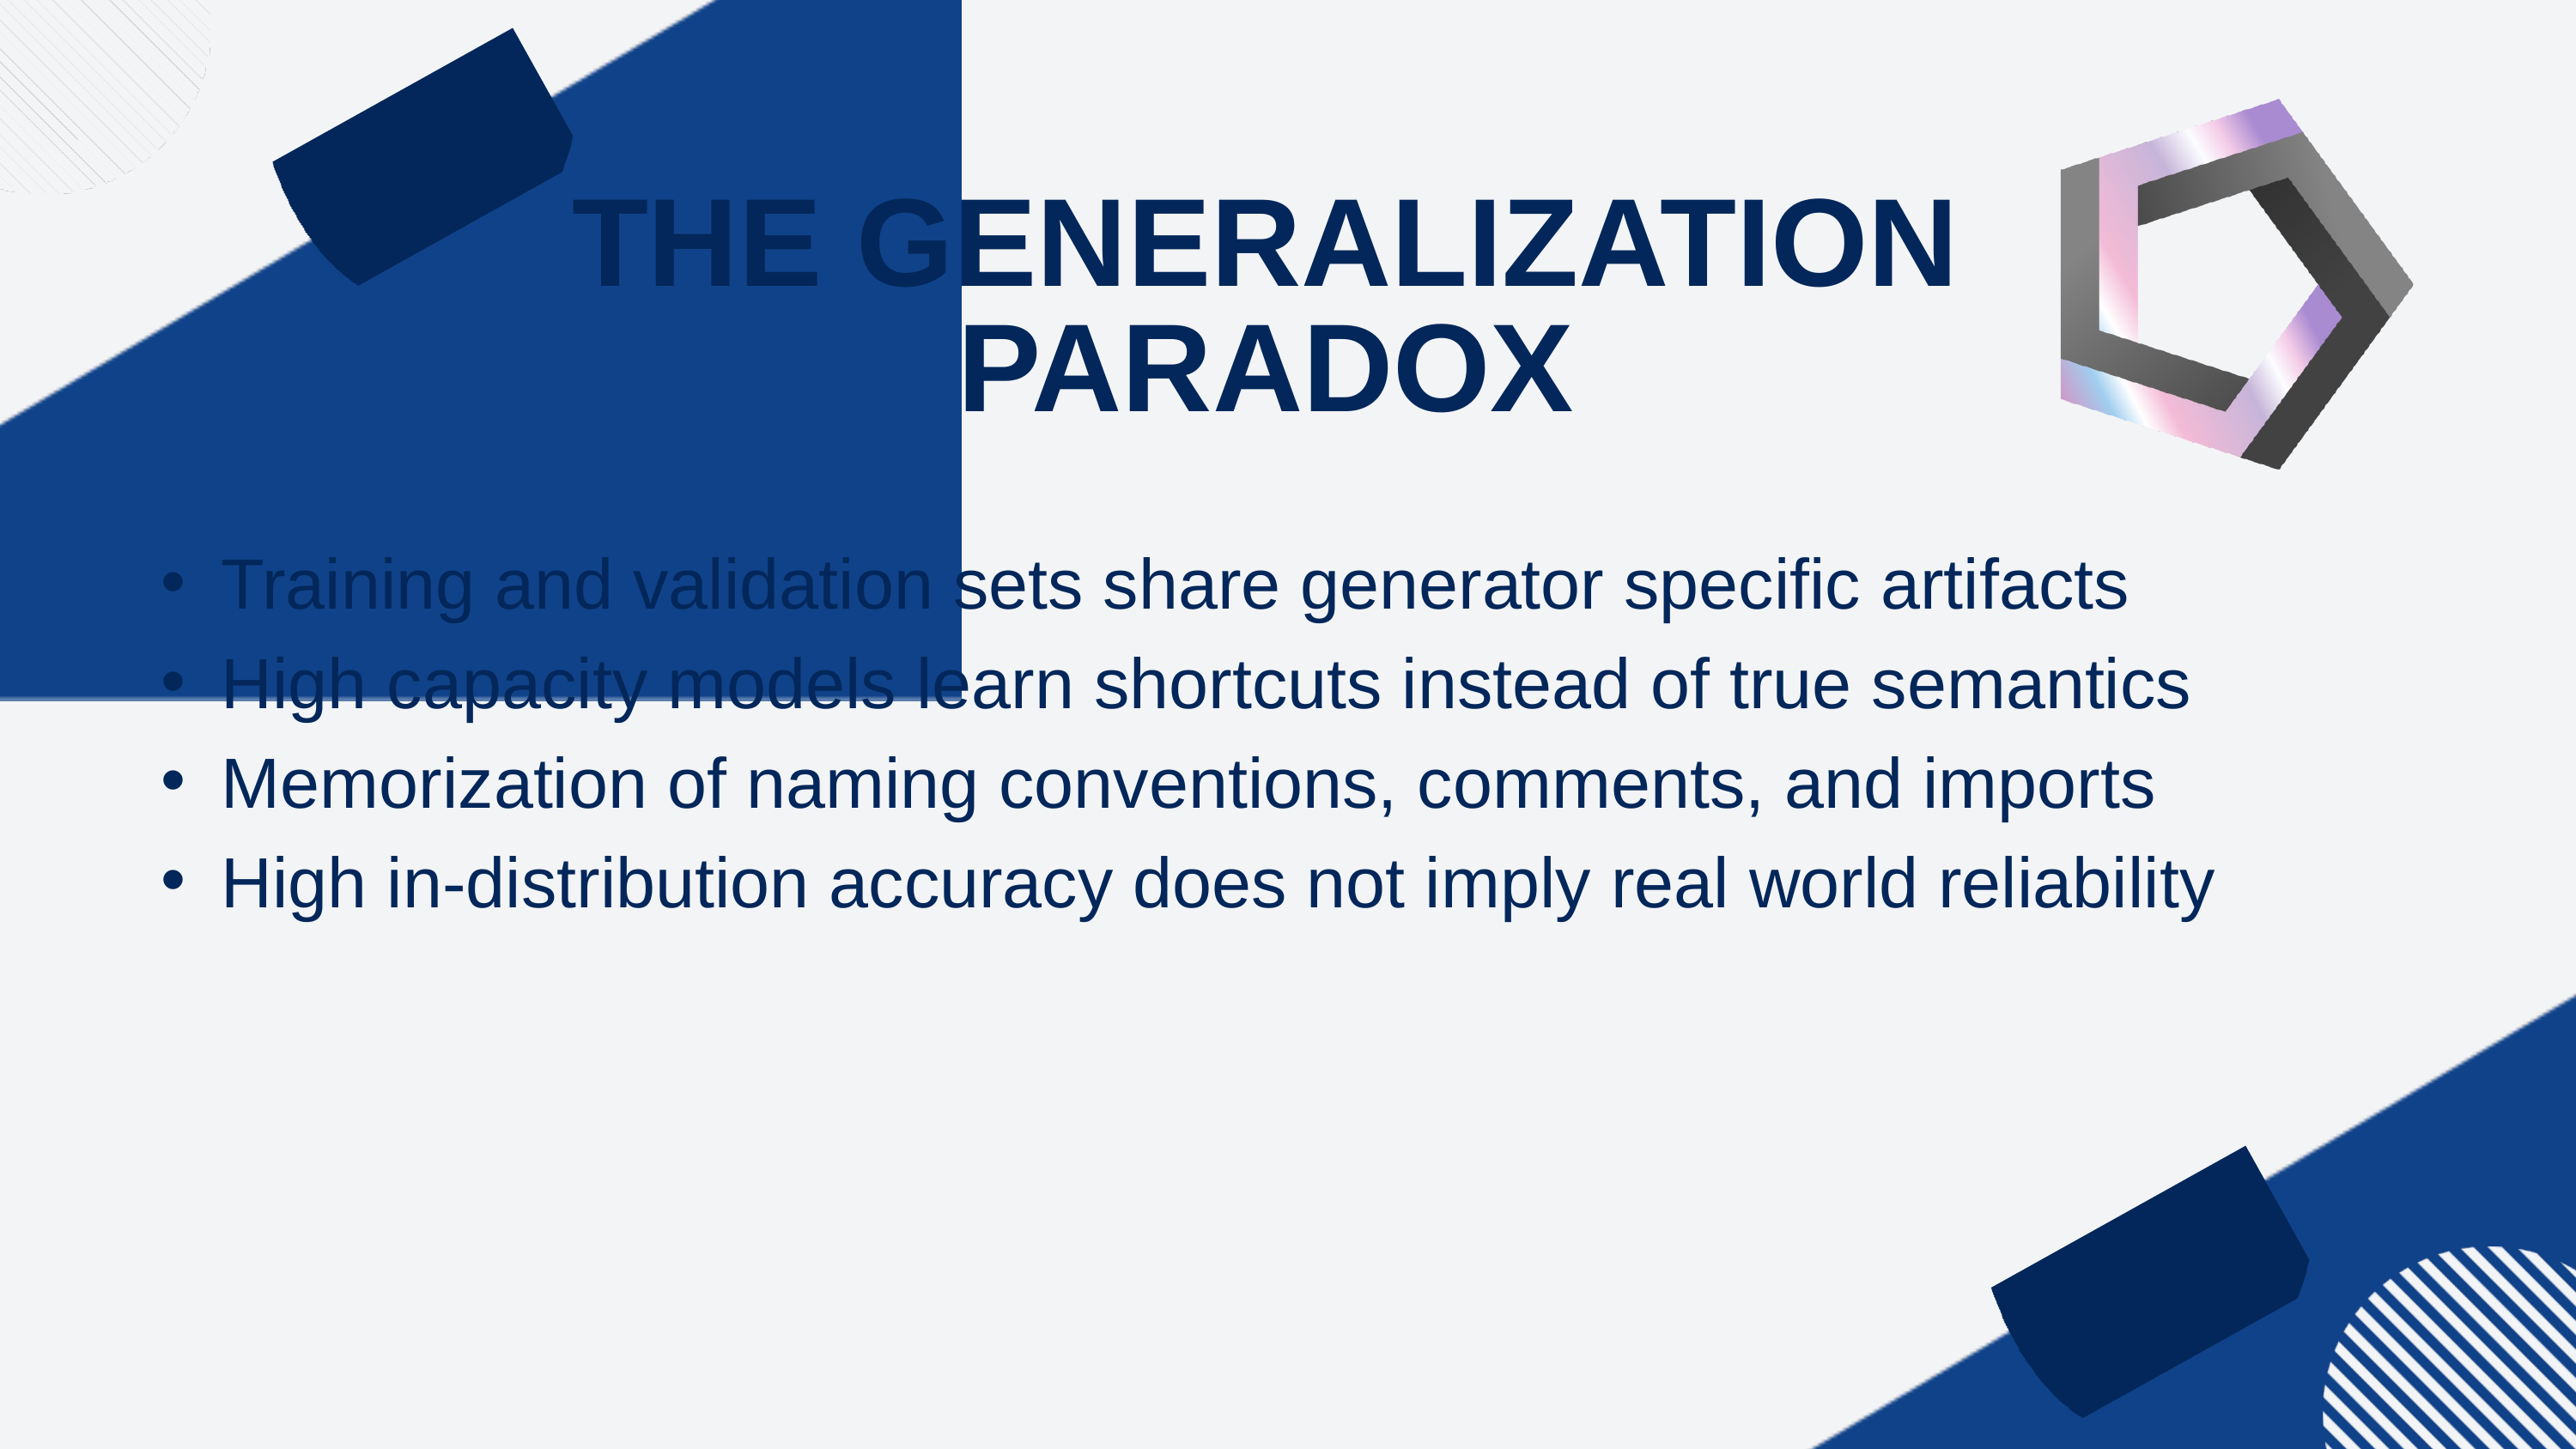

THE GENERALIZATION PARADOX
Training and validation sets share generator specific artifacts
High capacity models learn shortcuts instead of true semantics
Memorization of naming conventions, comments, and imports
High in-distribution accuracy does not imply real world reliability